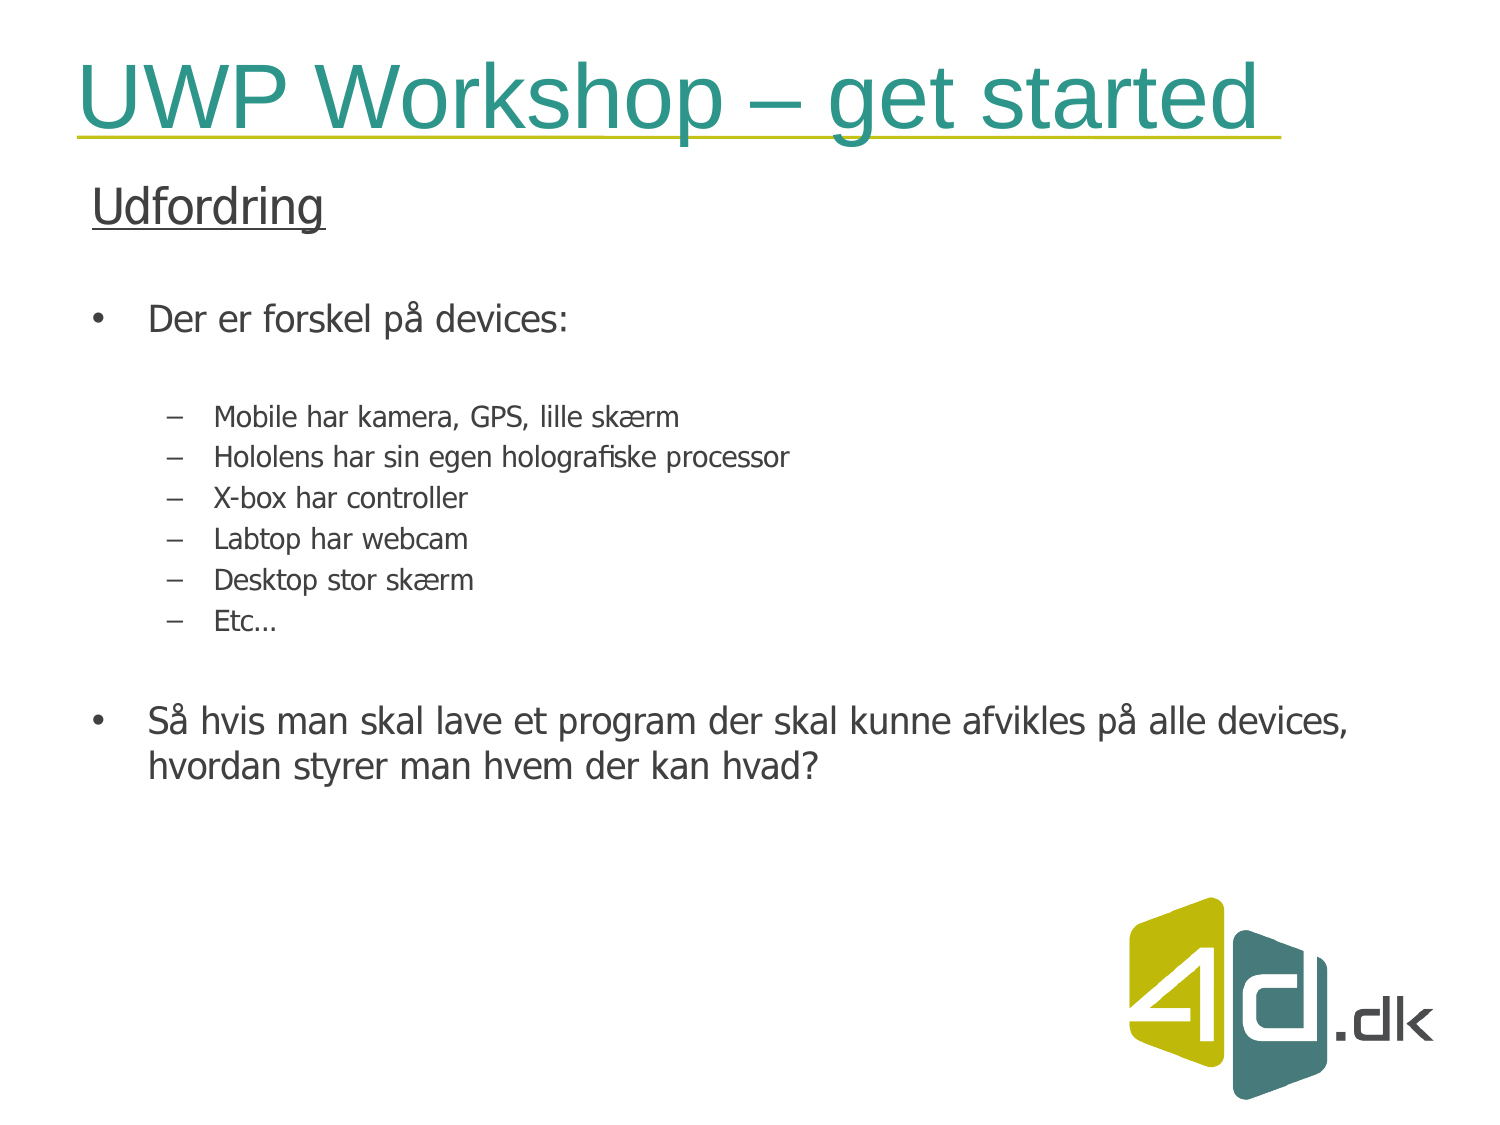

# UWP Workshop – get started

Udfordring

Der er forskel på devices:

Mobile har kamera, GPS, lille skærm
Hololens har sin egen holografiske processor
X-box har controller
Labtop har webcam
Desktop stor skærm
Etc…

Så hvis man skal lave et program der skal kunne afvikles på alle devices, hvordan styrer man hvem der kan hvad?